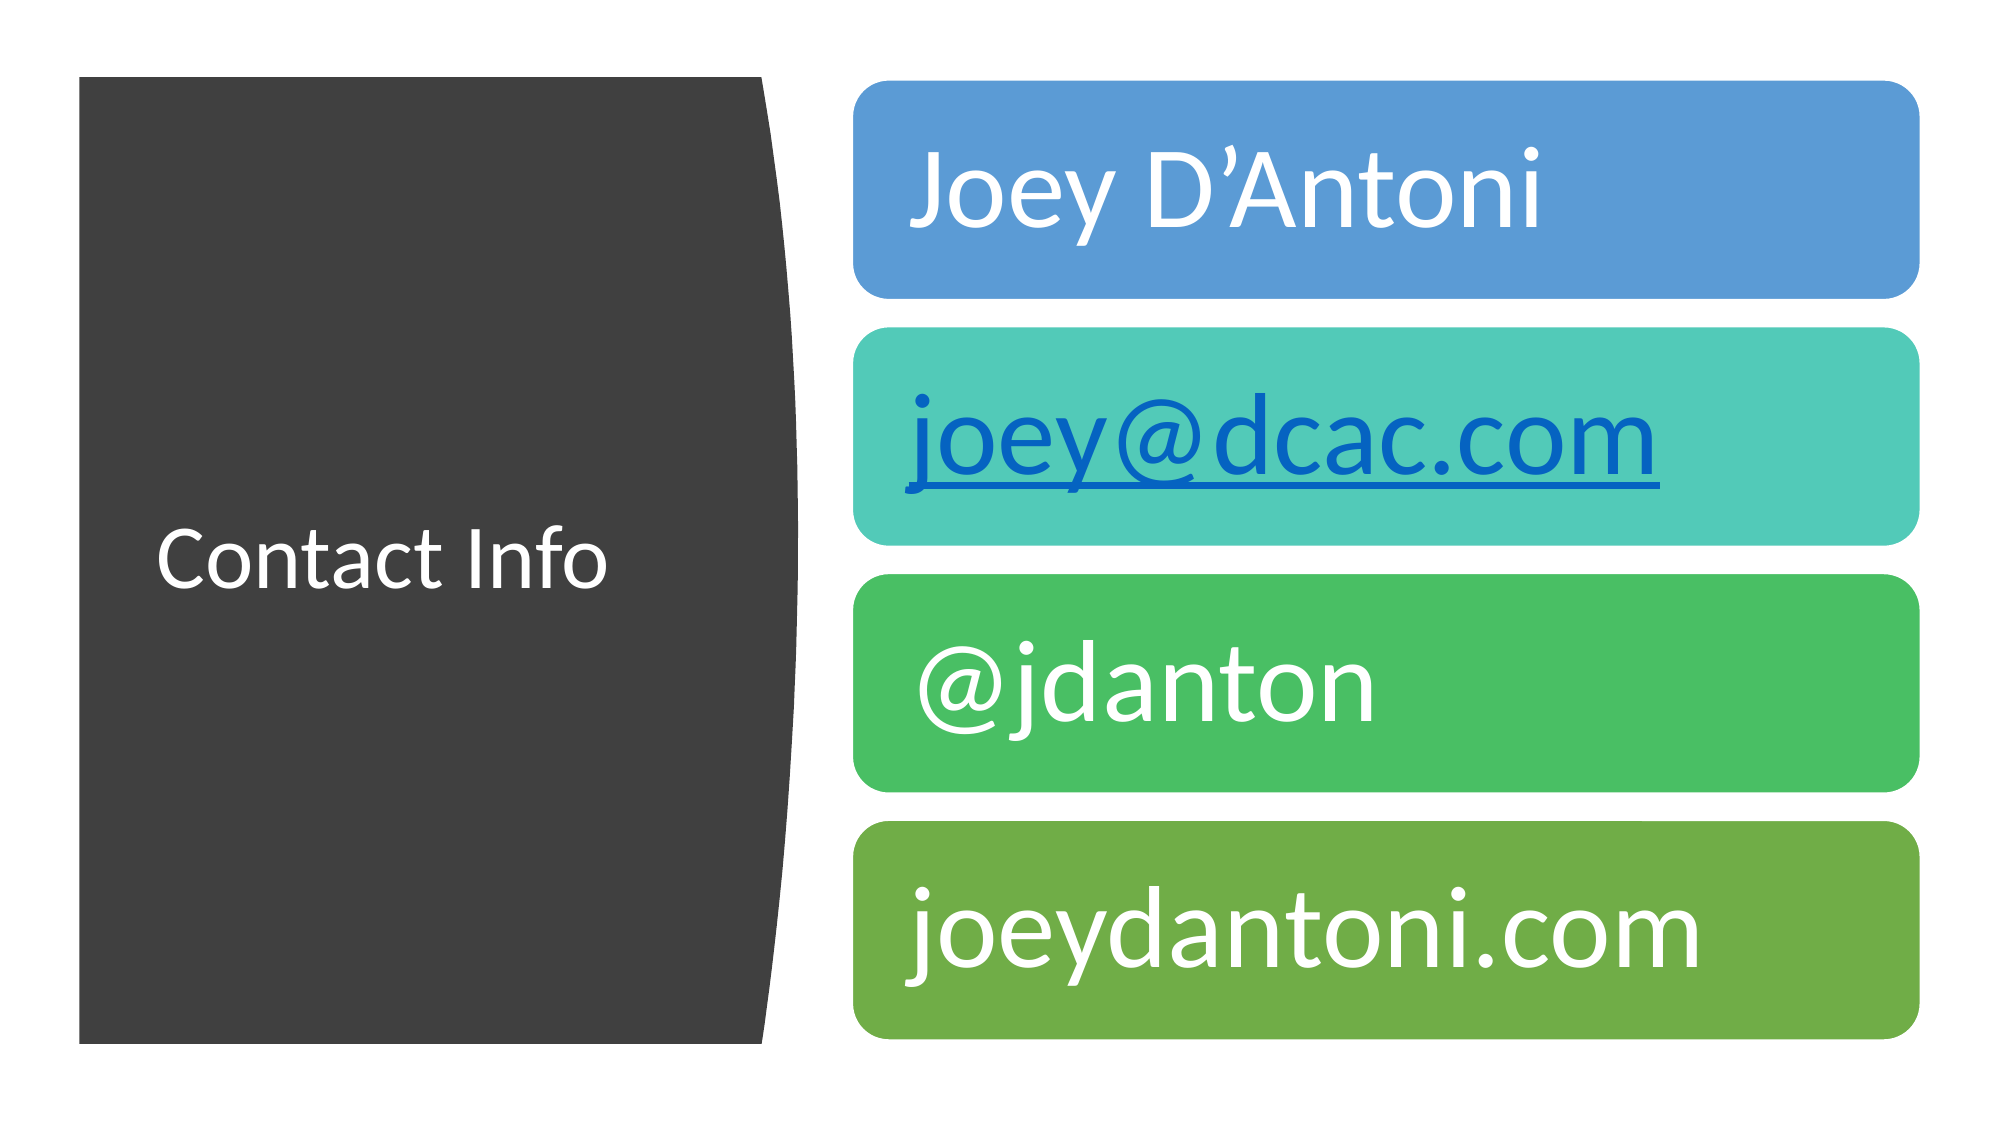

Joey D’Antoni
joey@dcac.com
@jdanton
joeydantoni.com

# Contact Info